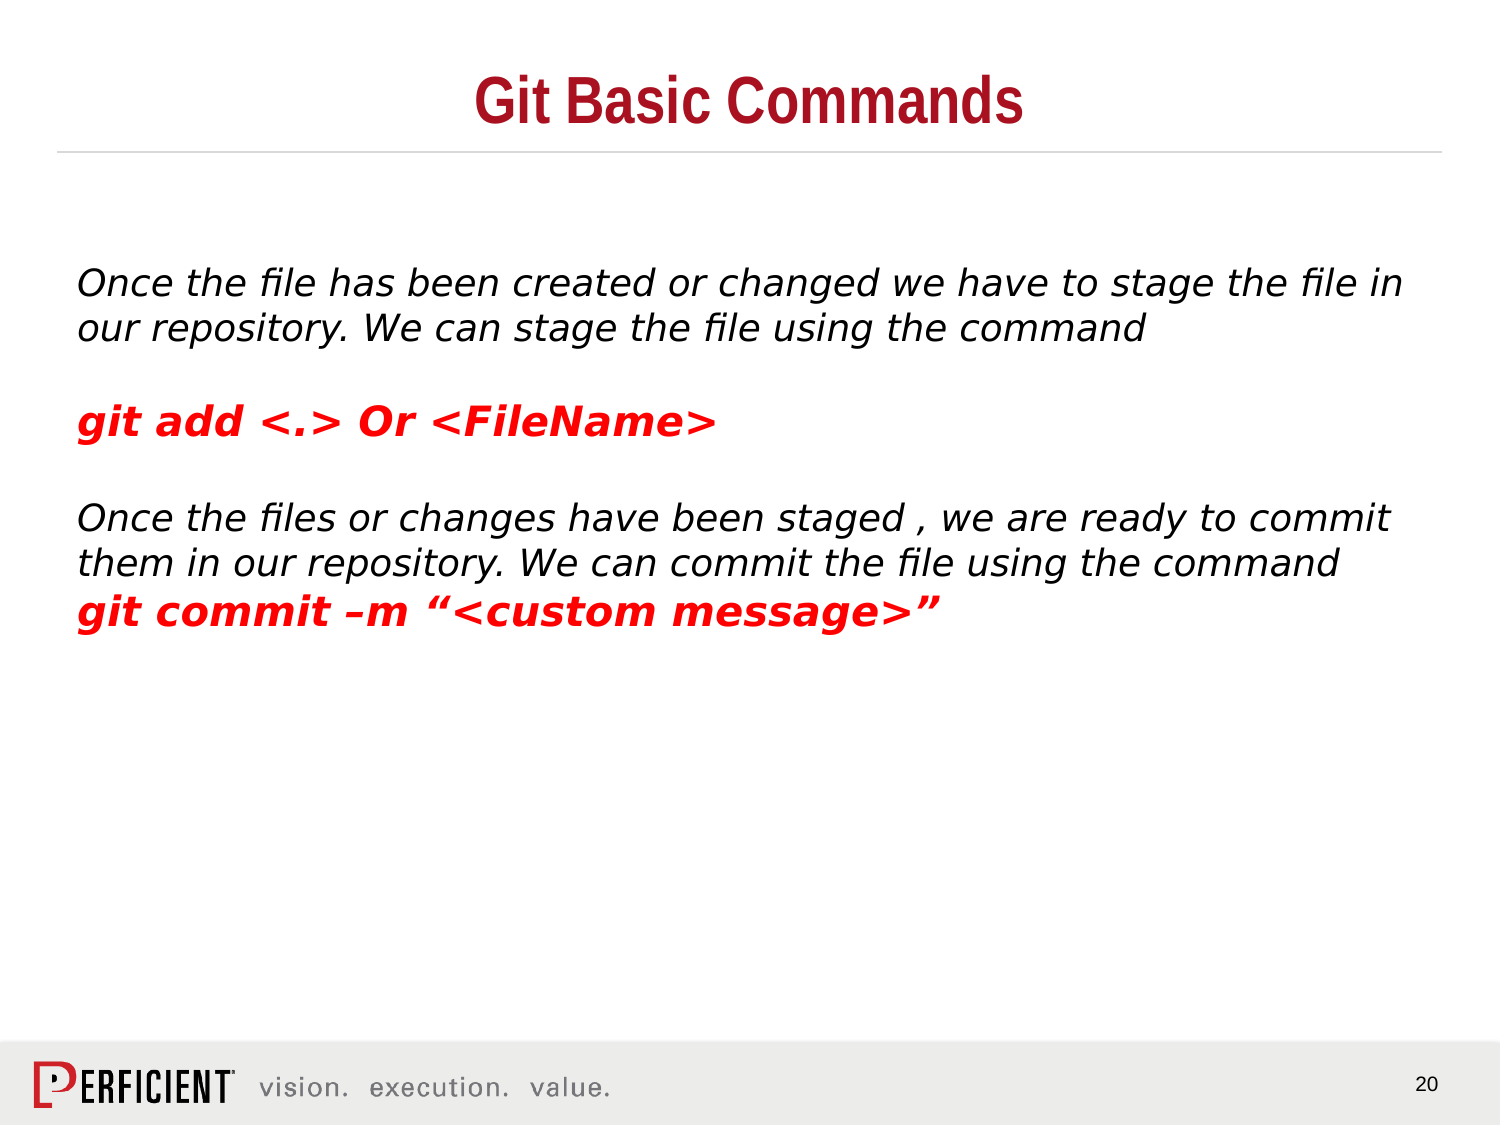

# Git Basic Commands
Once the file has been created or changed we have to stage the file in our repository. We can stage the file using the command

git add <.> Or <FileName>

Once the files or changes have been staged , we are ready to commit them in our repository. We can commit the file using the command
git commit –m “<custom message>”